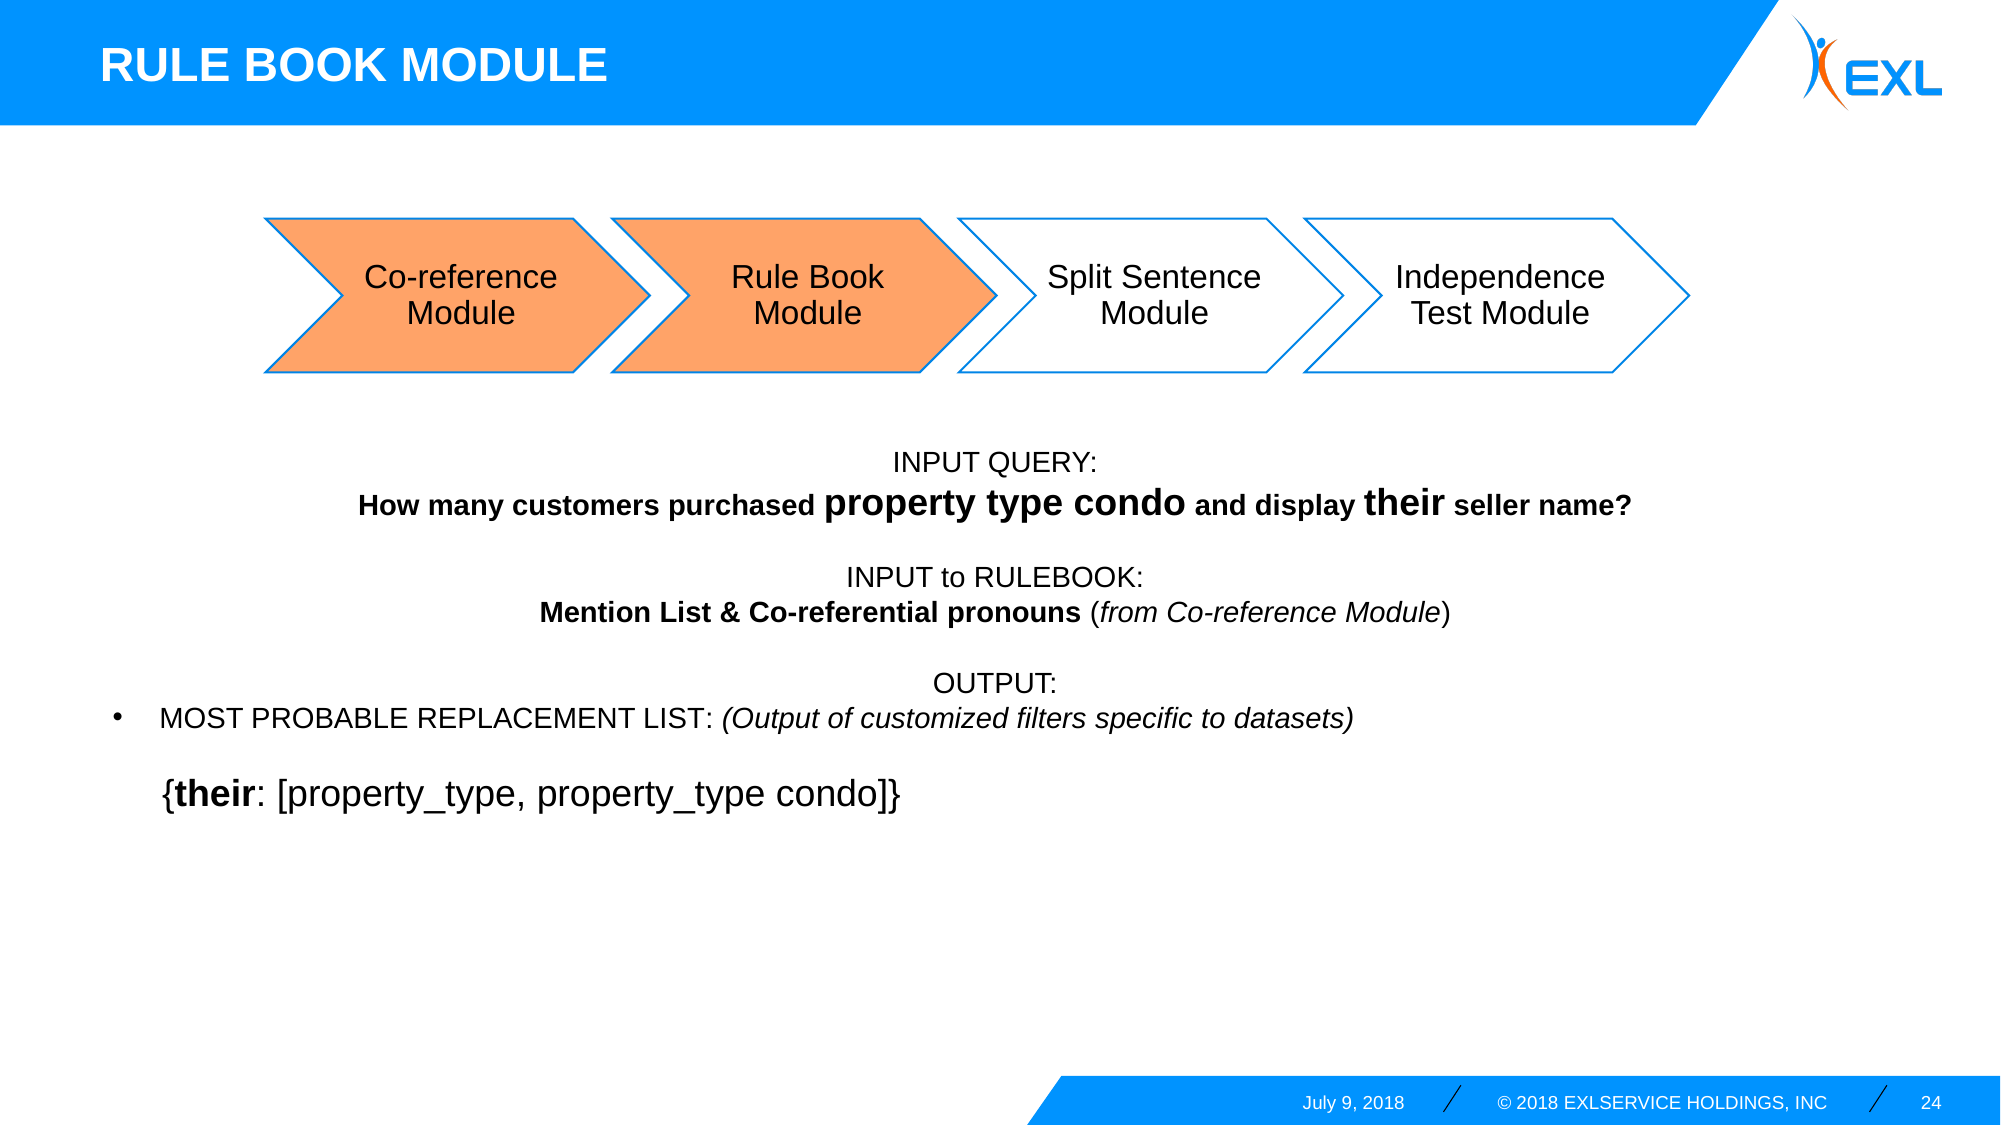

RULE BOOK MODULE
Co-reference Module
Rule Book Module
Split Sentence Module
Independence Test Module
INPUT QUERY:
How many customers purchased property type condo and display their seller name?

INPUT to RULEBOOK:
Mention List & Co-referential pronouns (from Co-reference Module)
OUTPUT:
Most probable replacement List: (Output of customized filters specific to datasets)

      {their: [property_type, property_type condo]}